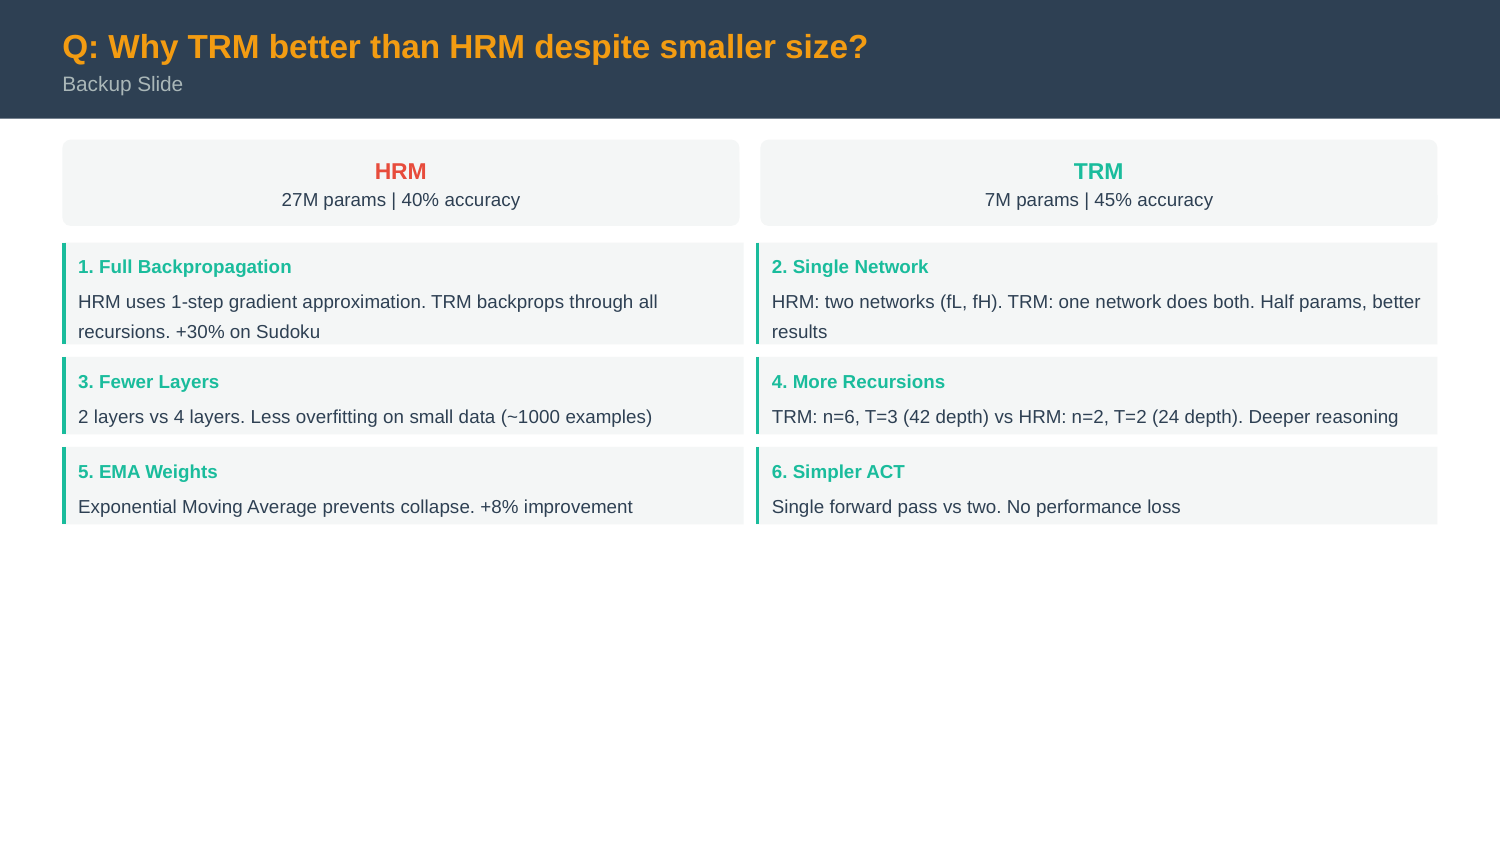

Q: Why TRM better than HRM despite smaller size?
Backup Slide

HRM
TRM
27M params | 40% accuracy
7M params | 45% accuracy

1. Full Backpropagation
2. Single Network
HRM uses 1-step gradient approximation. TRM backprops through all recursions. +30% on Sudoku
HRM: two networks (fL, fH). TRM: one network does both. Half params, better results

3. Fewer Layers
4. More Recursions
2 layers vs 4 layers. Less overfitting on small data (~1000 examples)
TRM: n=6, T=3 (42 depth) vs HRM: n=2, T=2 (24 depth). Deeper reasoning

5. EMA Weights
6. Simpler ACT
Exponential Moving Average prevents collapse. +8% improvement
Single forward pass vs two. No performance loss